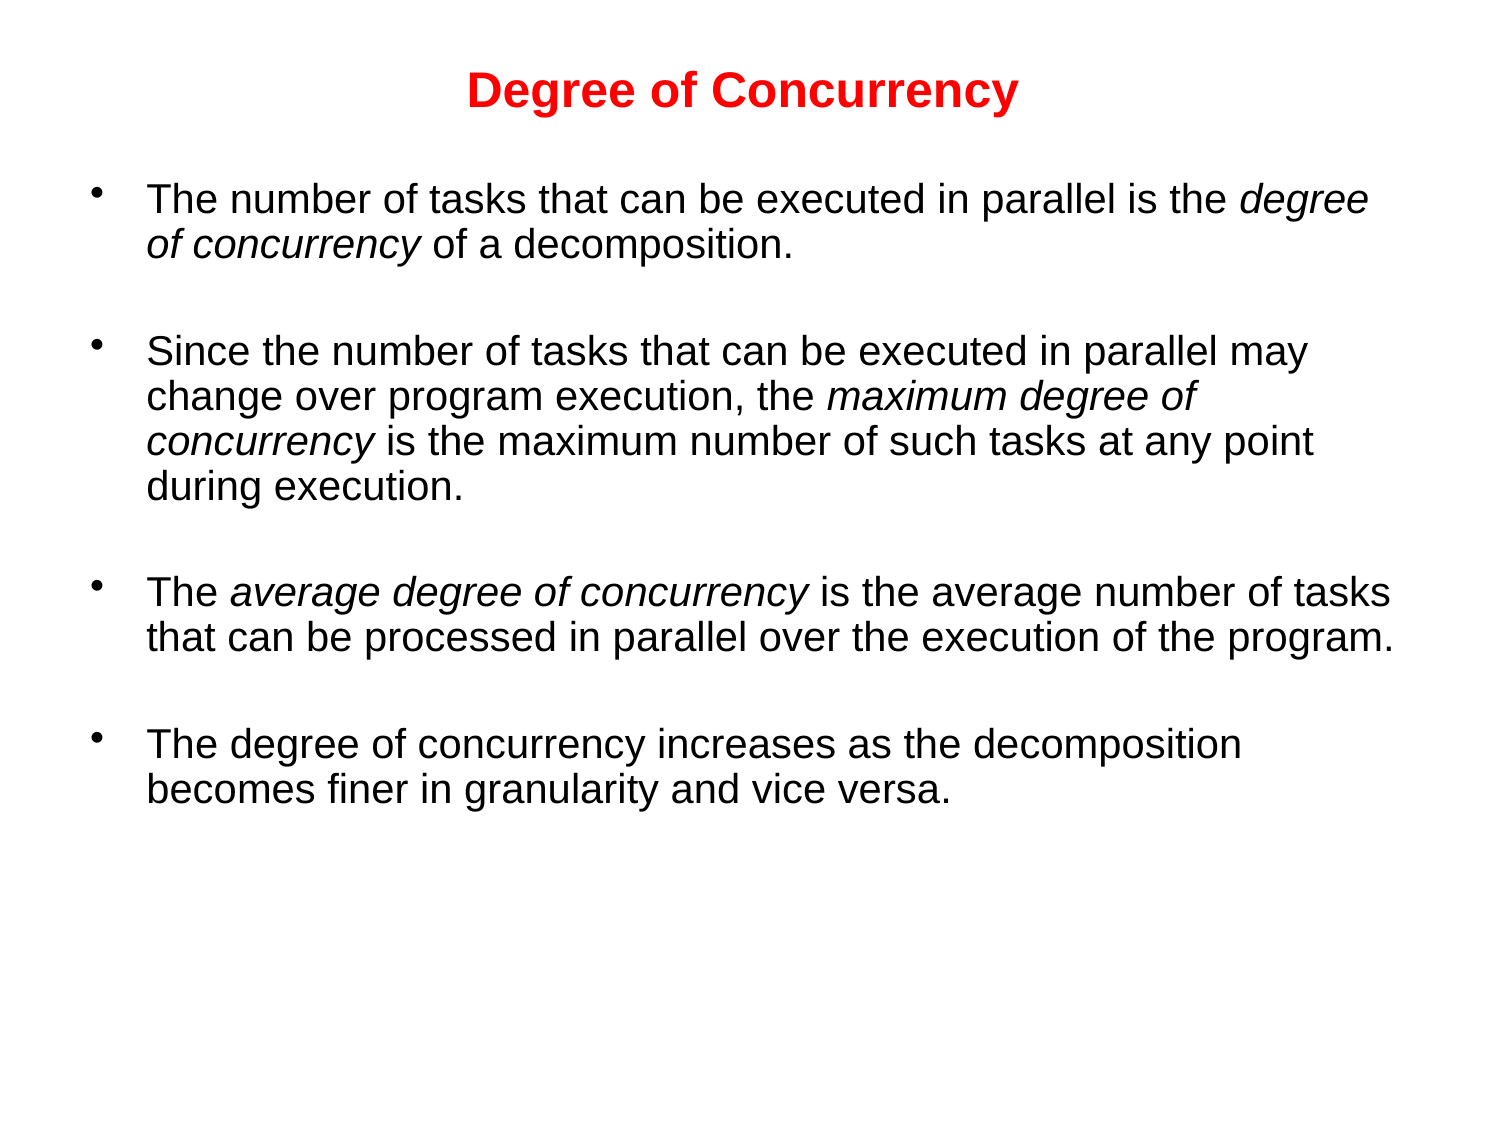

# Degree of Concurrency
The number of tasks that can be executed in parallel is the degree of concurrency of a decomposition.

Since the number of tasks that can be executed in parallel may change over program execution, the maximum degree of concurrency is the maximum number of such tasks at any point during execution.

The average degree of concurrency is the average number of tasks that can be processed in parallel over the execution of the program.

The degree of concurrency increases as the decomposition becomes finer in granularity and vice versa.